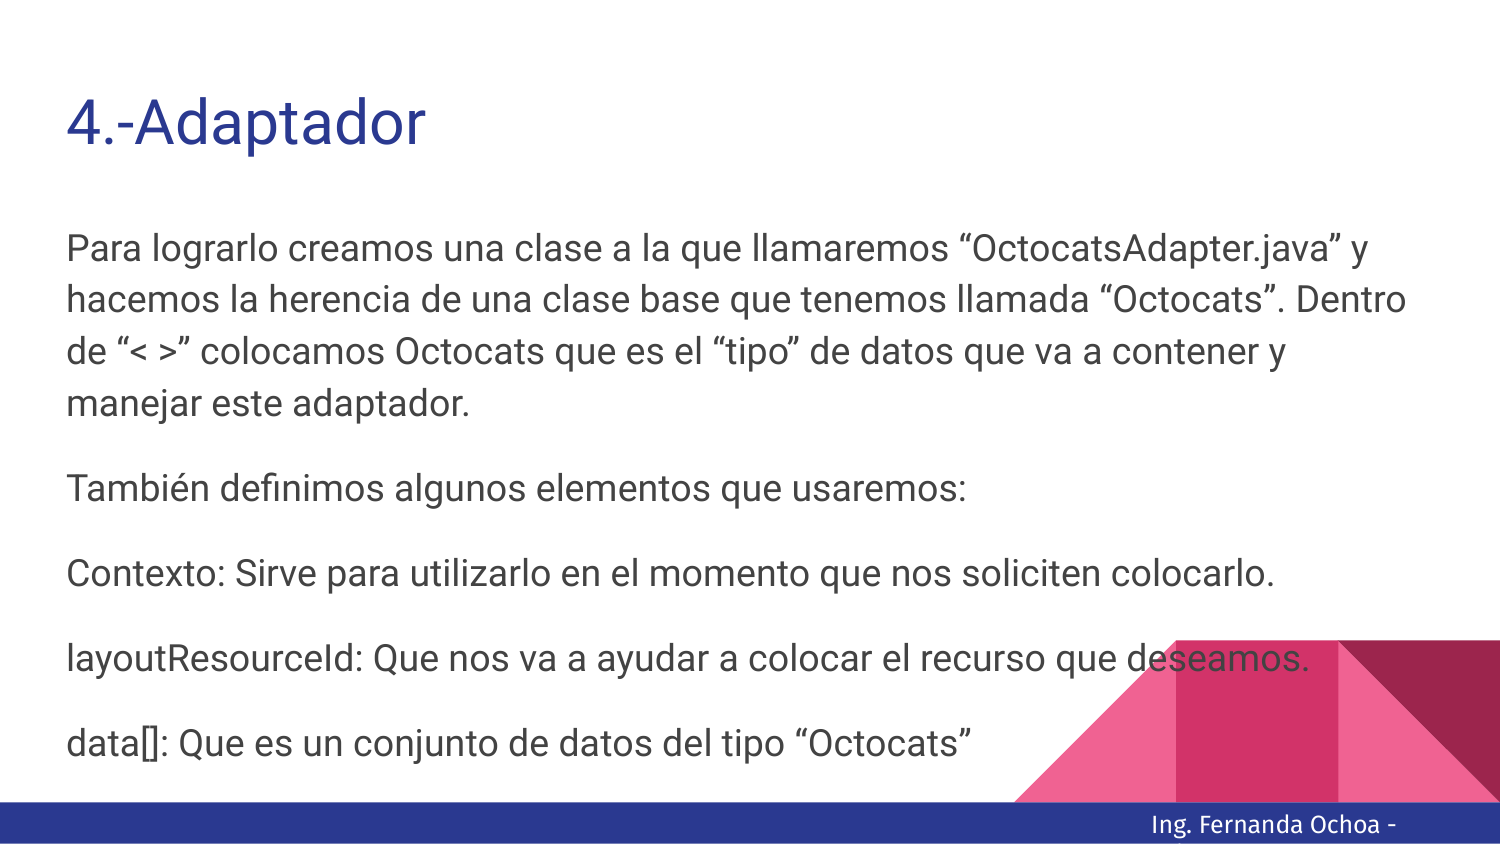

# 4.-Adaptador
Para lograrlo creamos una clase a la que llamaremos “OctocatsAdapter.java” y hacemos la herencia de una clase base que tenemos llamada “Octocats”. Dentro de “< >” colocamos Octocats que es el “tipo” de datos que va a contener y manejar este adaptador.
También definimos algunos elementos que usaremos:
Contexto: Sirve para utilizarlo en el momento que nos soliciten colocarlo.
layoutResourceId: Que nos va a ayudar a colocar el recurso que deseamos.
data[]: Que es un conjunto de datos del tipo “Octocats”
Ing. Fernanda Ochoa - @imonsh